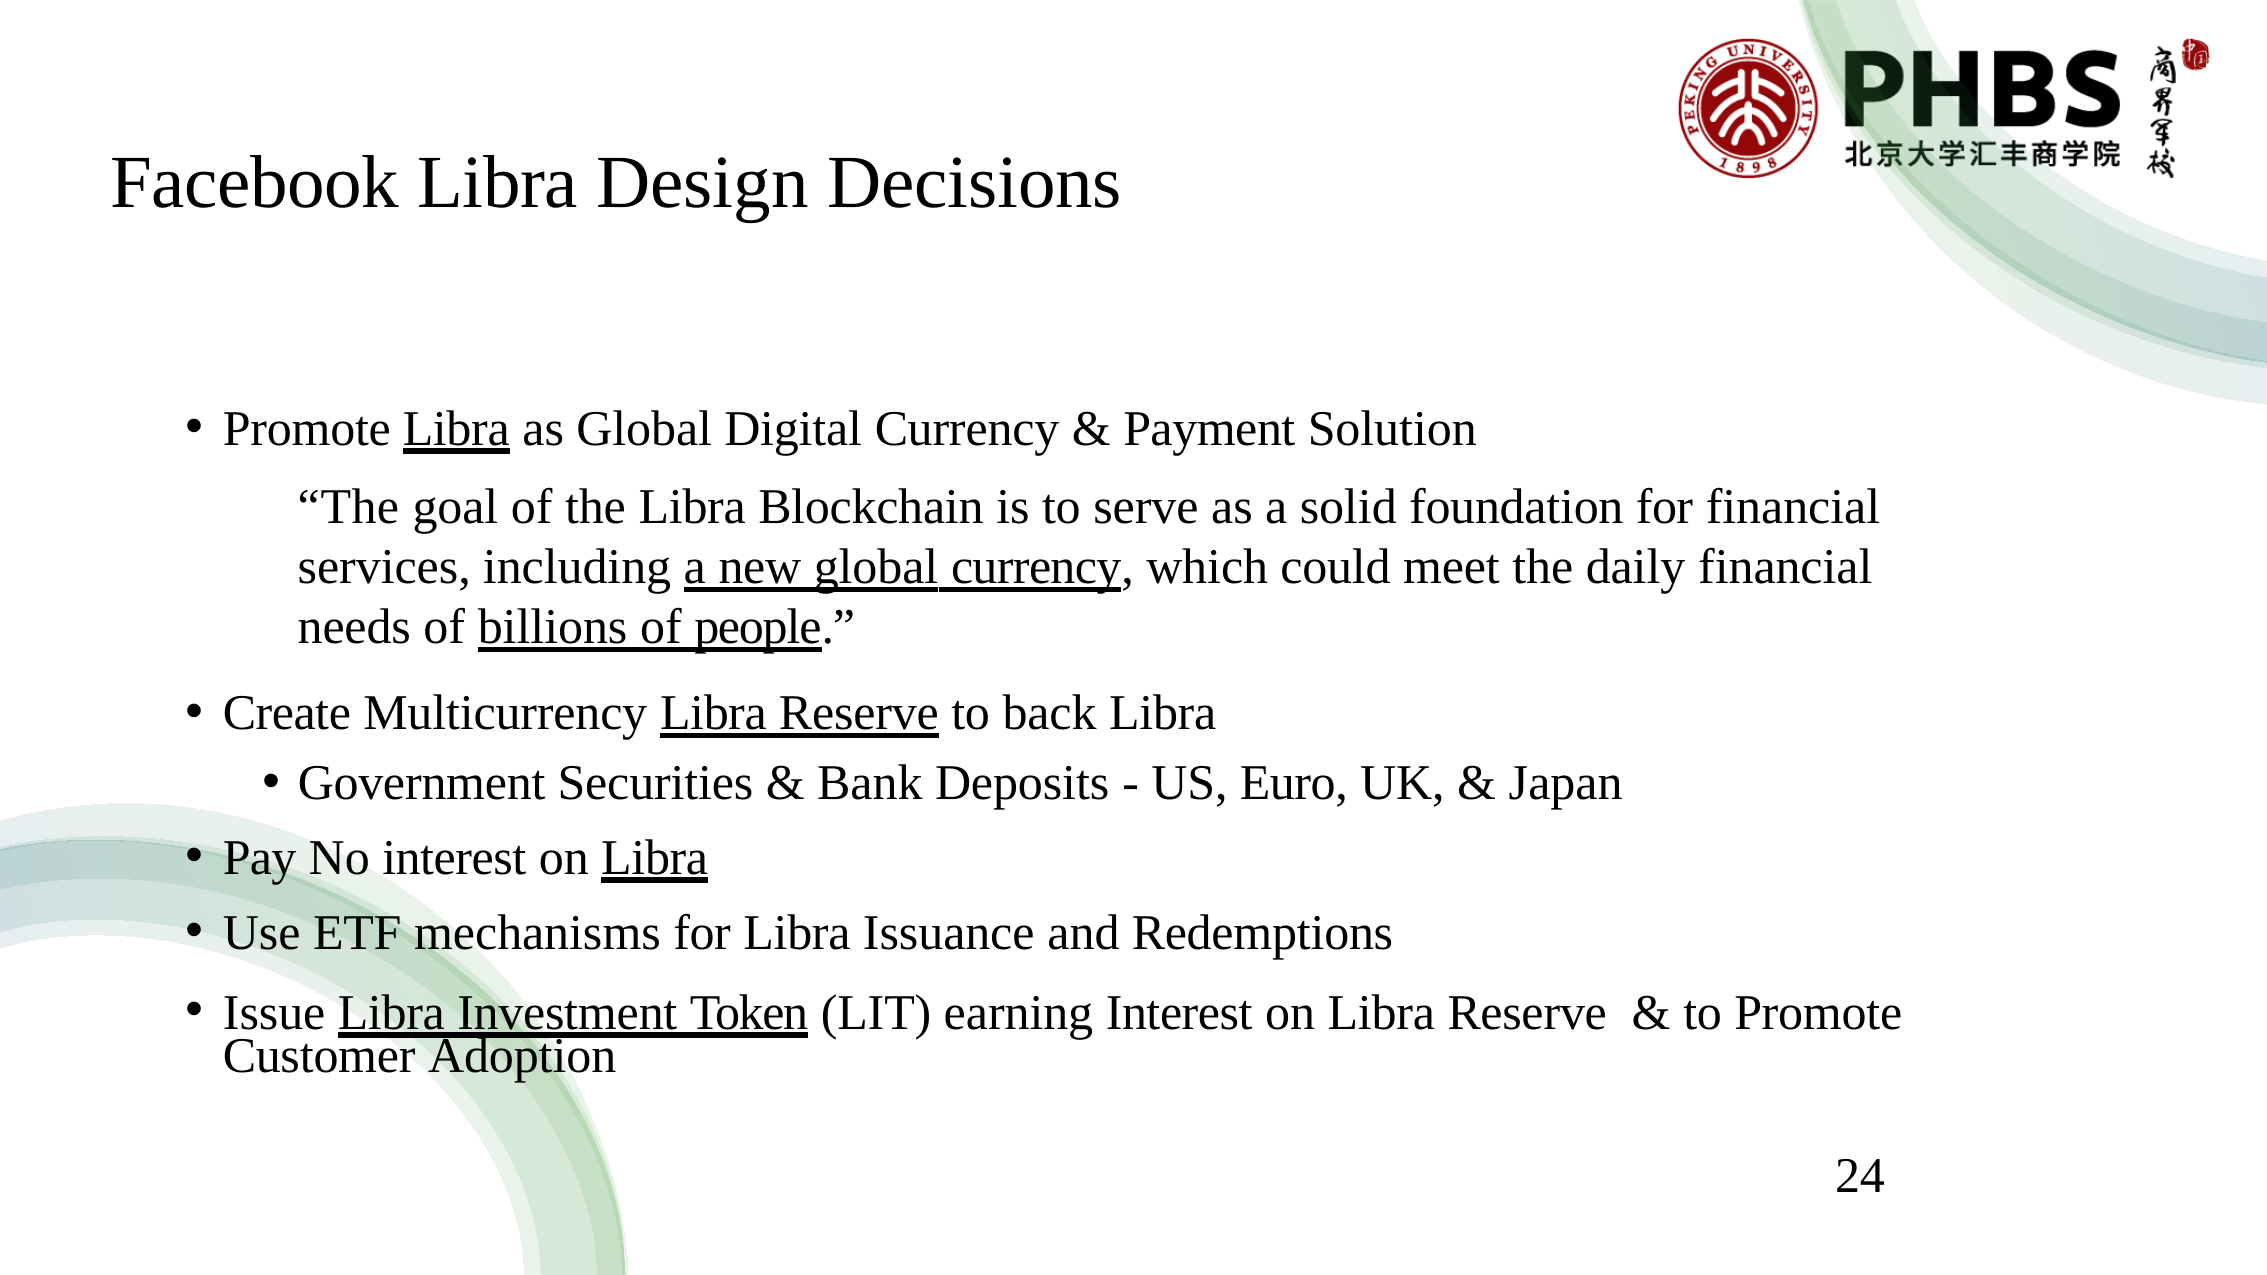

# Facebook Libra Design Decisions
Promote Libra as Global Digital Currency & Payment Solution
“The goal of the Libra Blockchain is to serve as a solid foundation for financial services, including a new global currency, which could meet the daily financial needs of billions of people.”
Create Multicurrency Libra Reserve to back Libra
Government Securities & Bank Deposits - US, Euro, UK, & Japan
Pay No interest on Libra
Use ETF mechanisms for Libra Issuance and Redemptions
Issue Libra Investment Token (LIT) earning Interest on Libra Reserve  & to Promote Customer Adoption
24